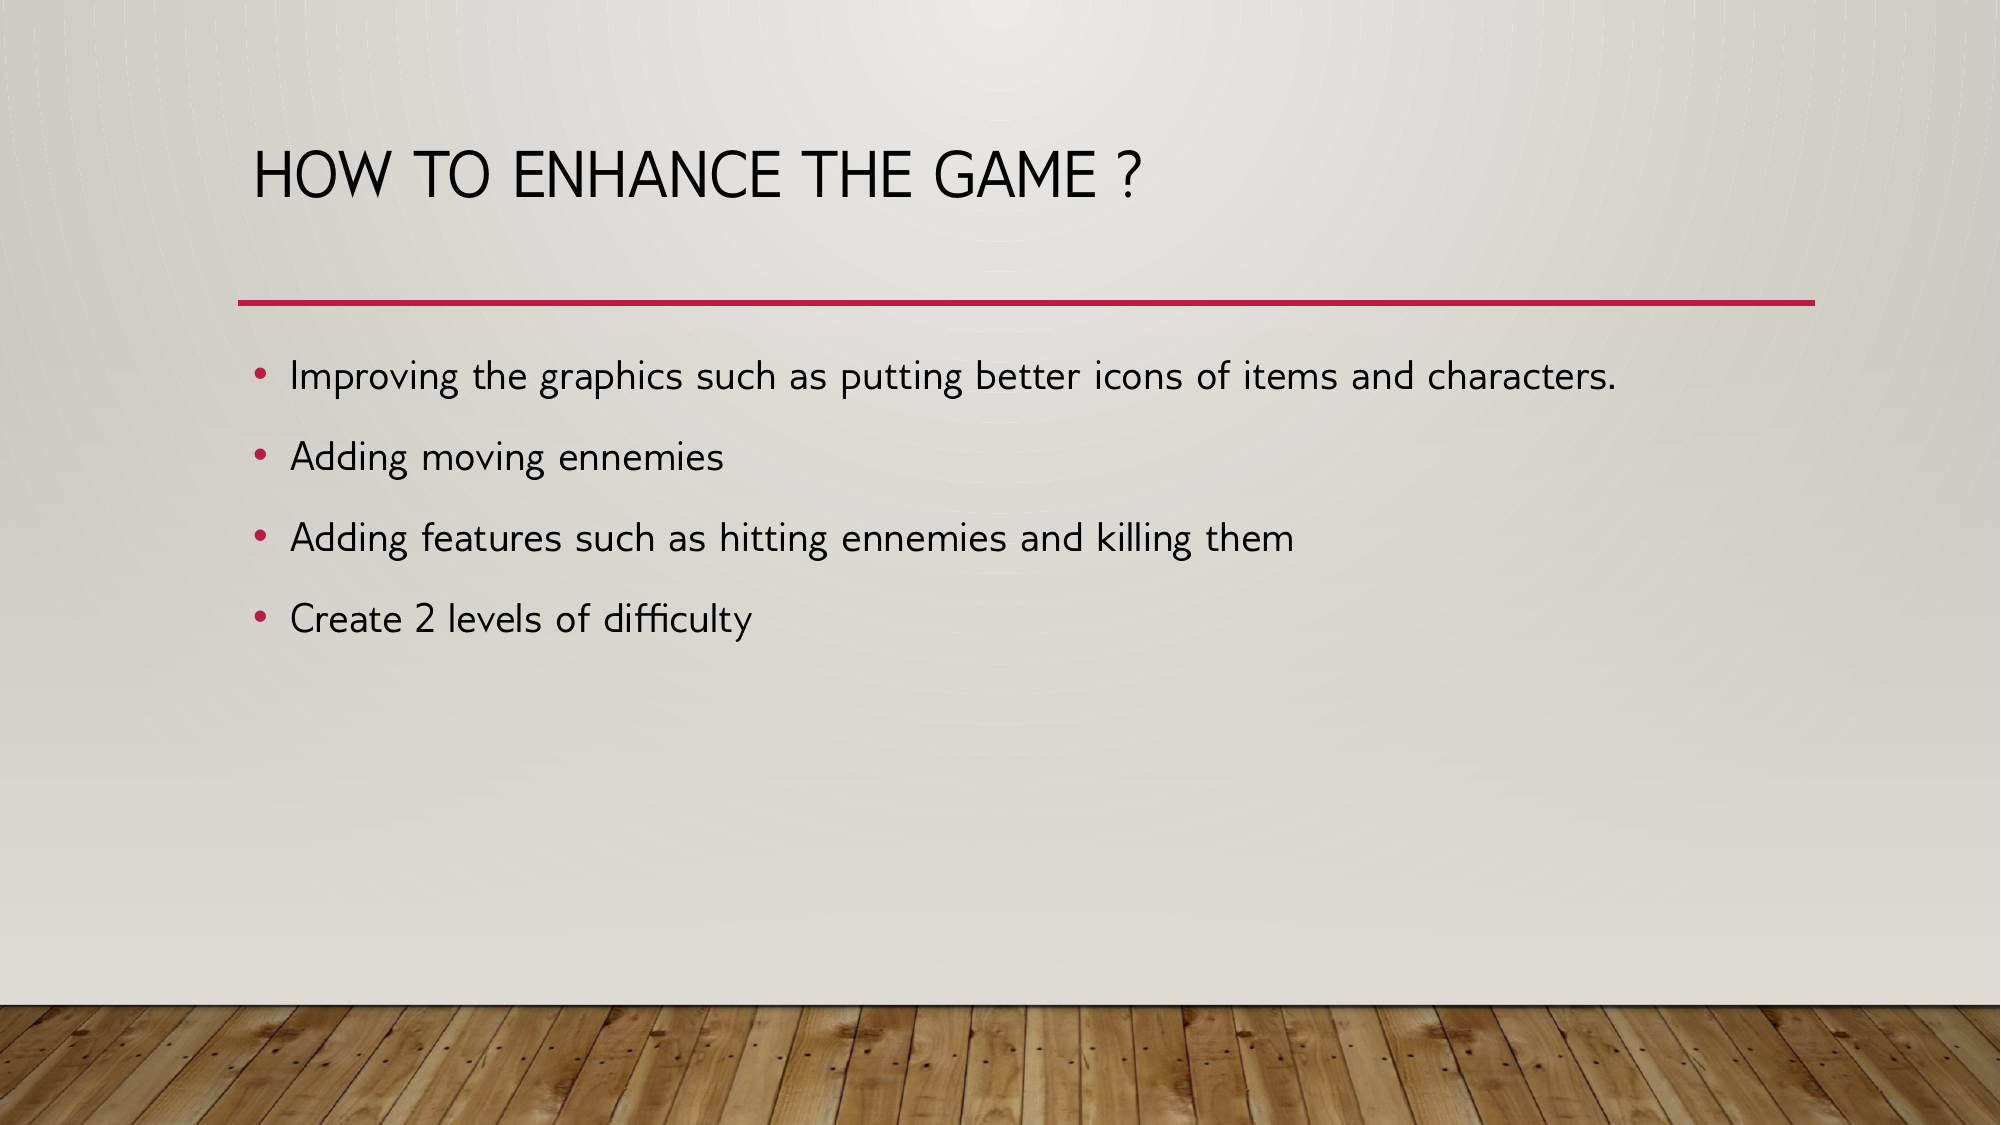

# How to enhance the game ?
Improving the graphics such as putting better icons of items and characters.
Adding moving ennemies
Adding features such as hitting ennemies and killing them
Create 2 levels of difficulty